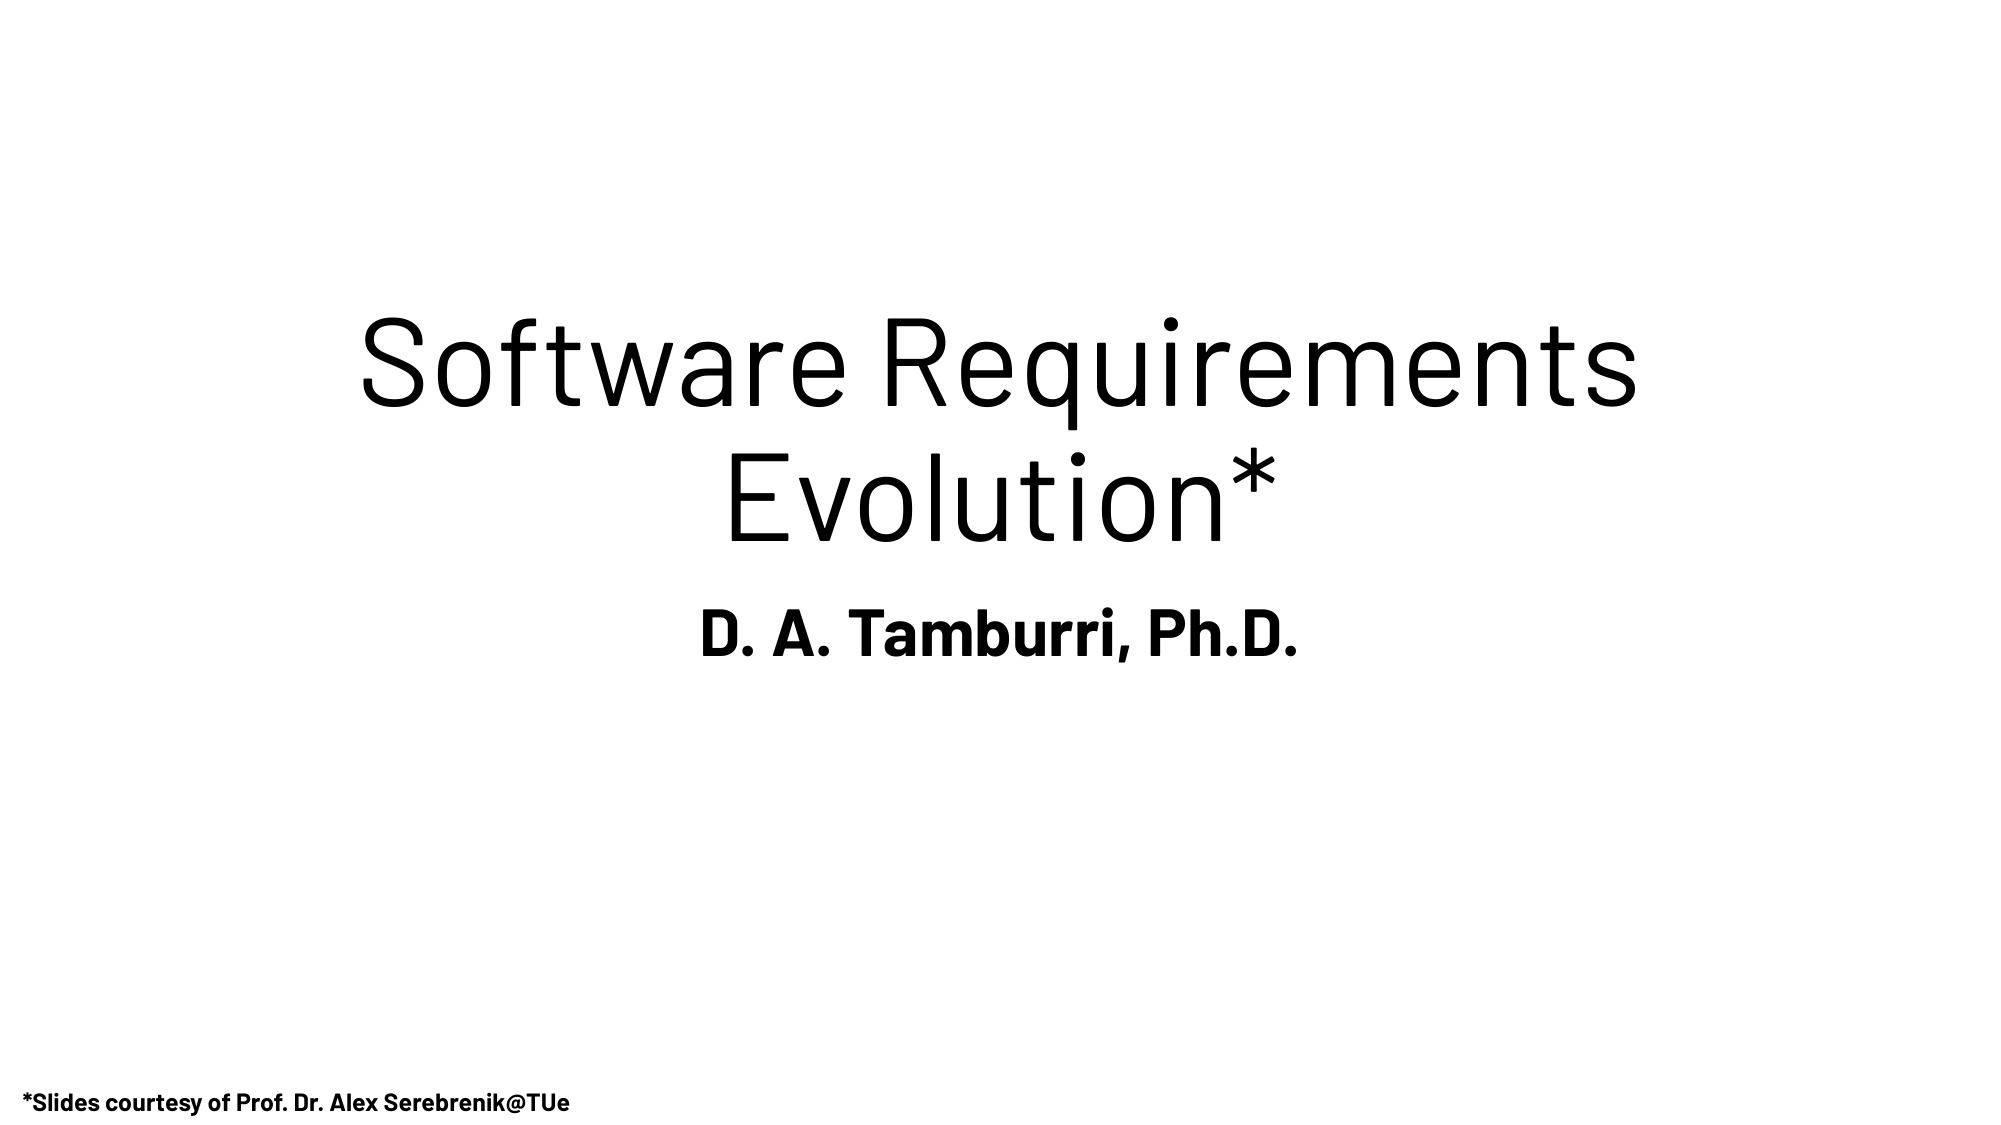

# Software Requirements Evolution*
D. A. Tamburri, Ph.D.
*Slides courtesy of Prof. Dr. Alex Serebrenik@TUe